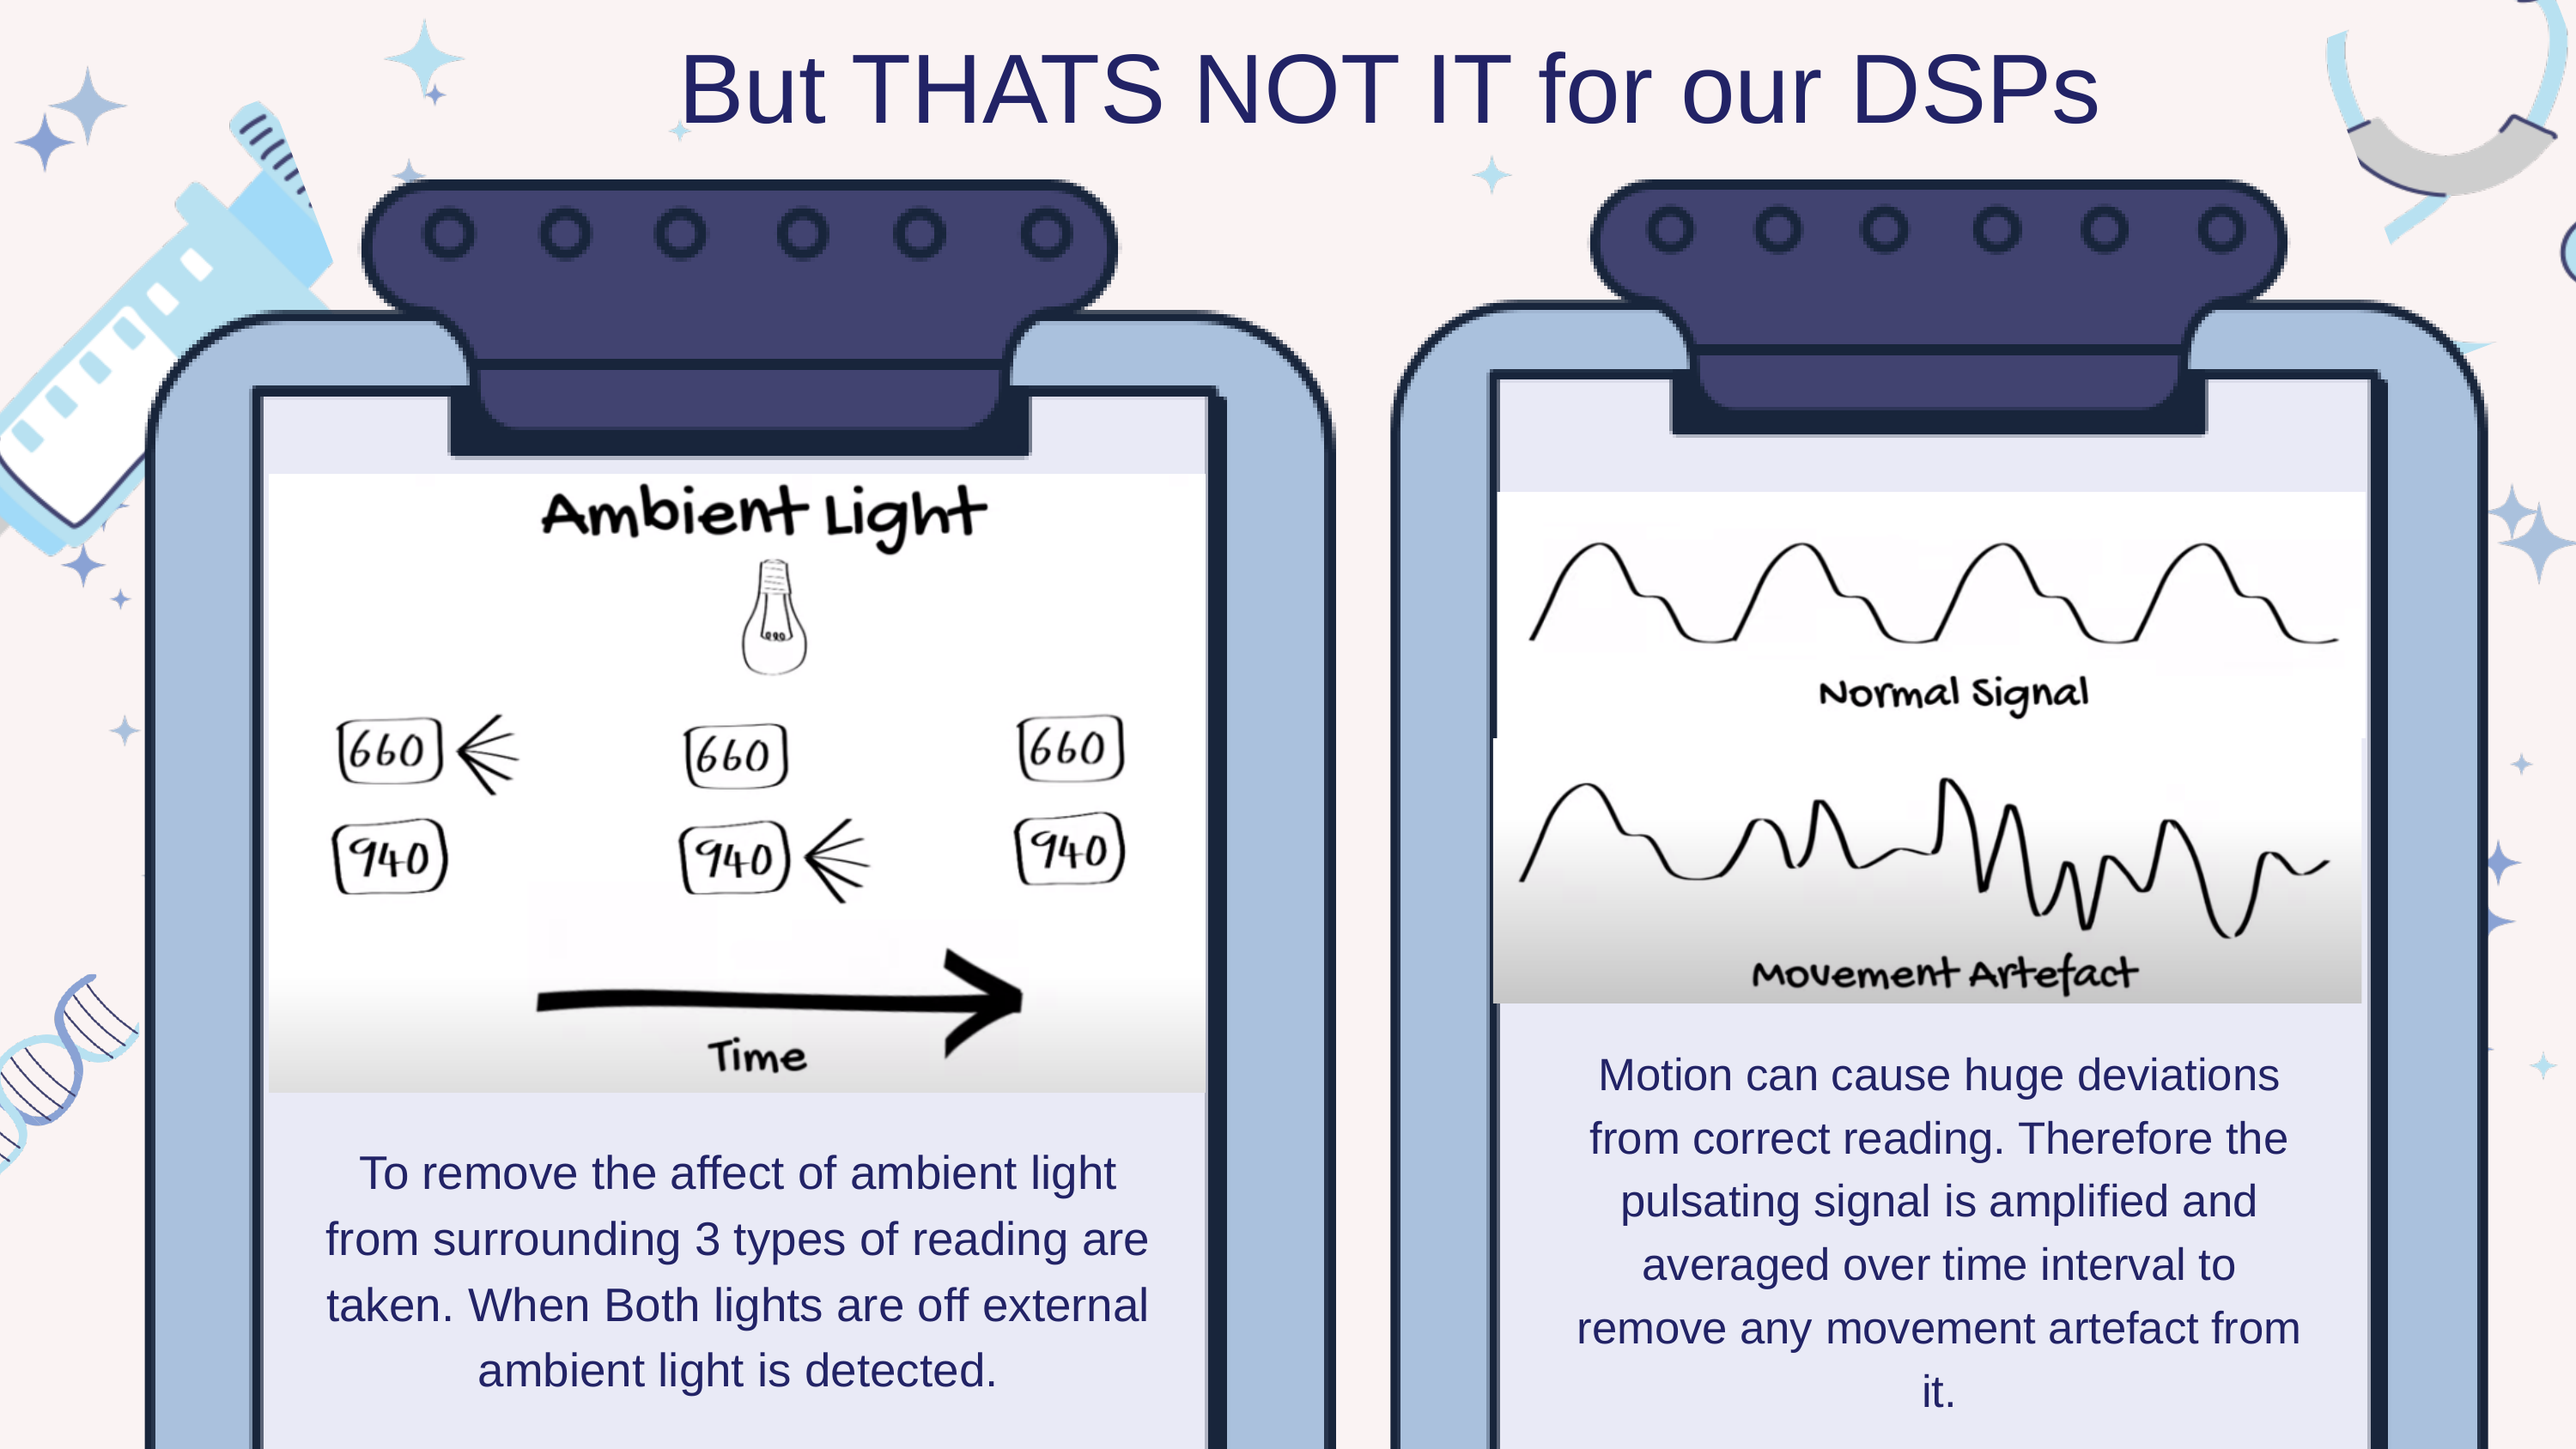

But THATS NOT IT for our DSPs

To remove the affect of ambient light from surrounding 3 types of reading are taken. When Both lights are off external ambient light is detected.

Motion can cause huge deviations from correct reading. Therefore the pulsating signal is amplified and averaged over time interval to remove any movement artefact from it.